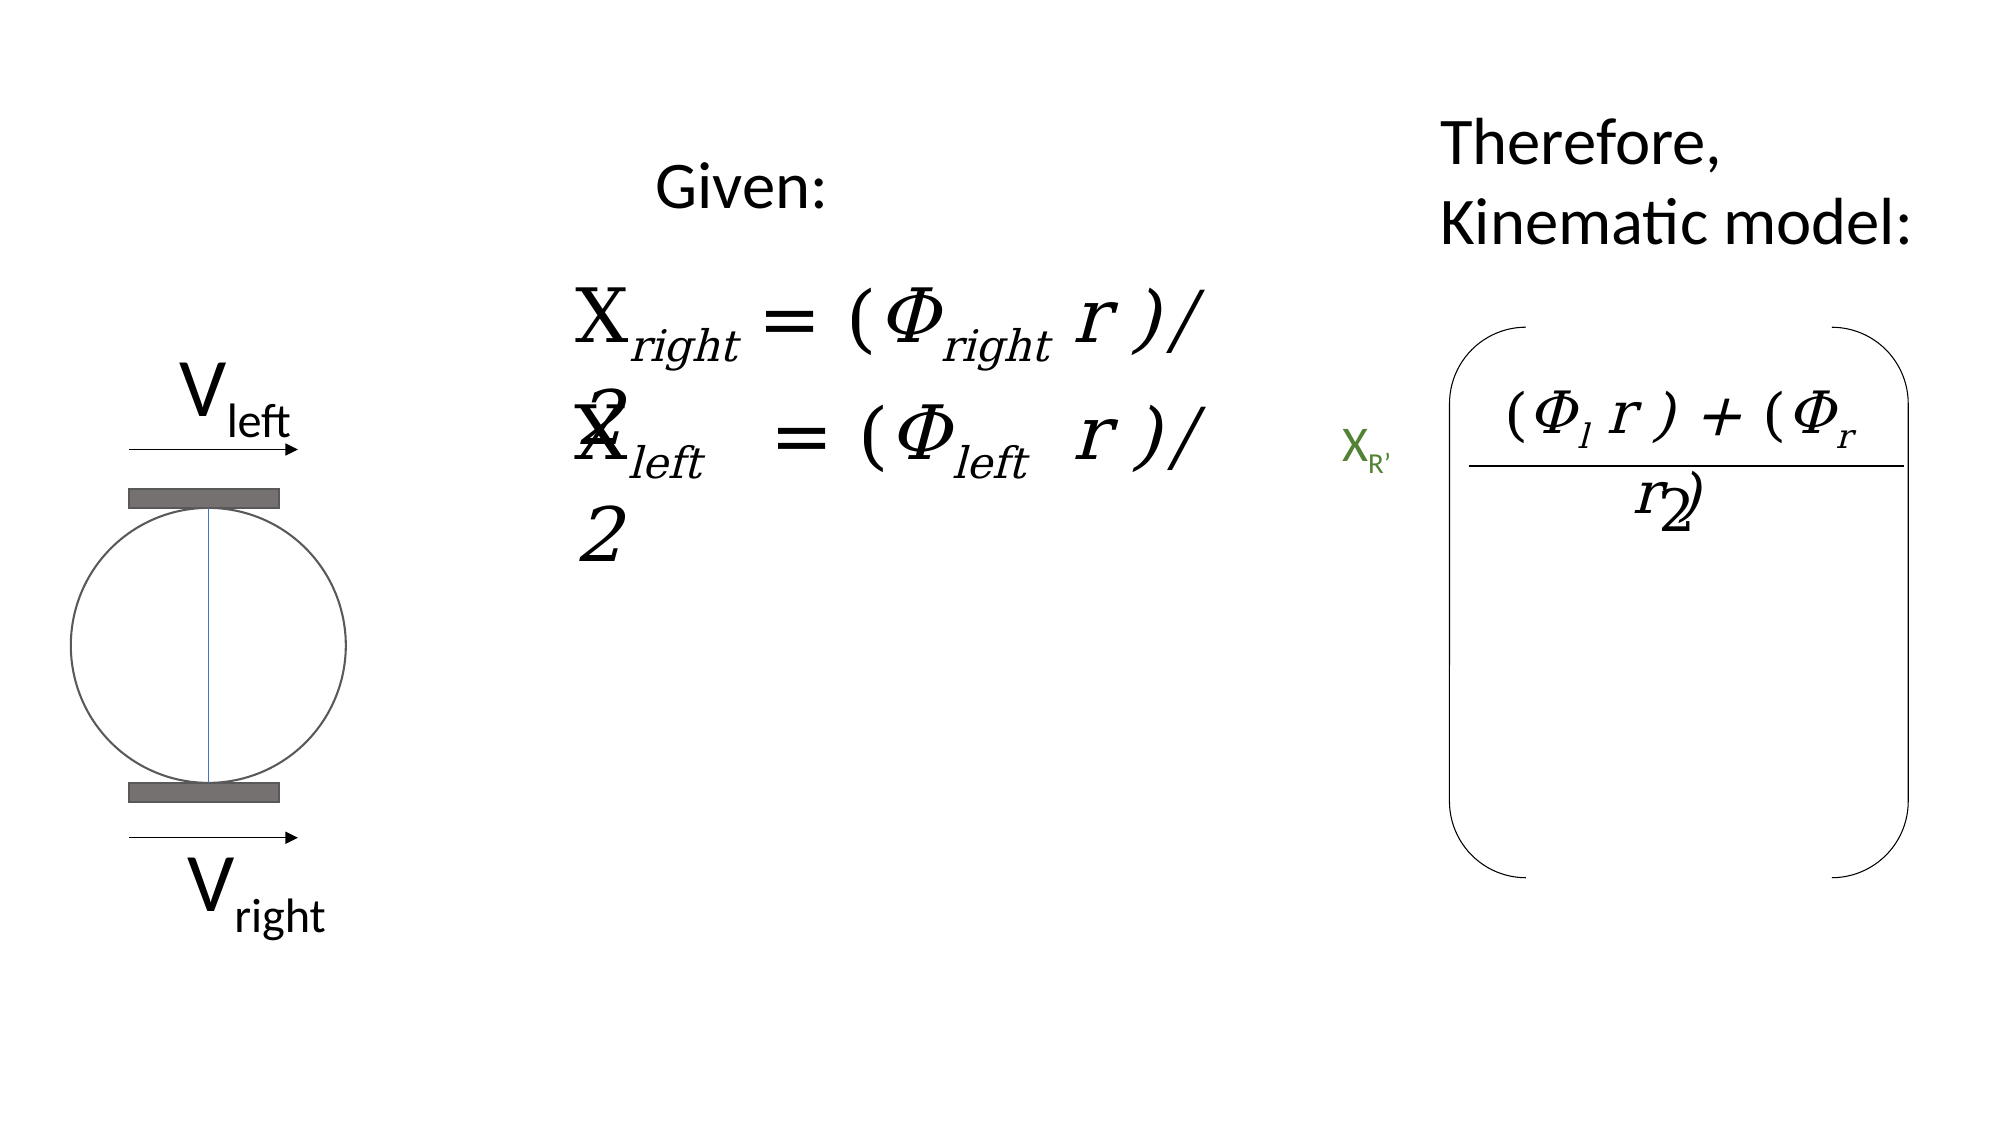

Therefore,
Kinematic model:
Given:
Xright = (Φright r )/ 2

Vleft

(Φl r ) + (Φr r )
2
Xleft   = (Φleft  r )/ 2

XR’

Vright